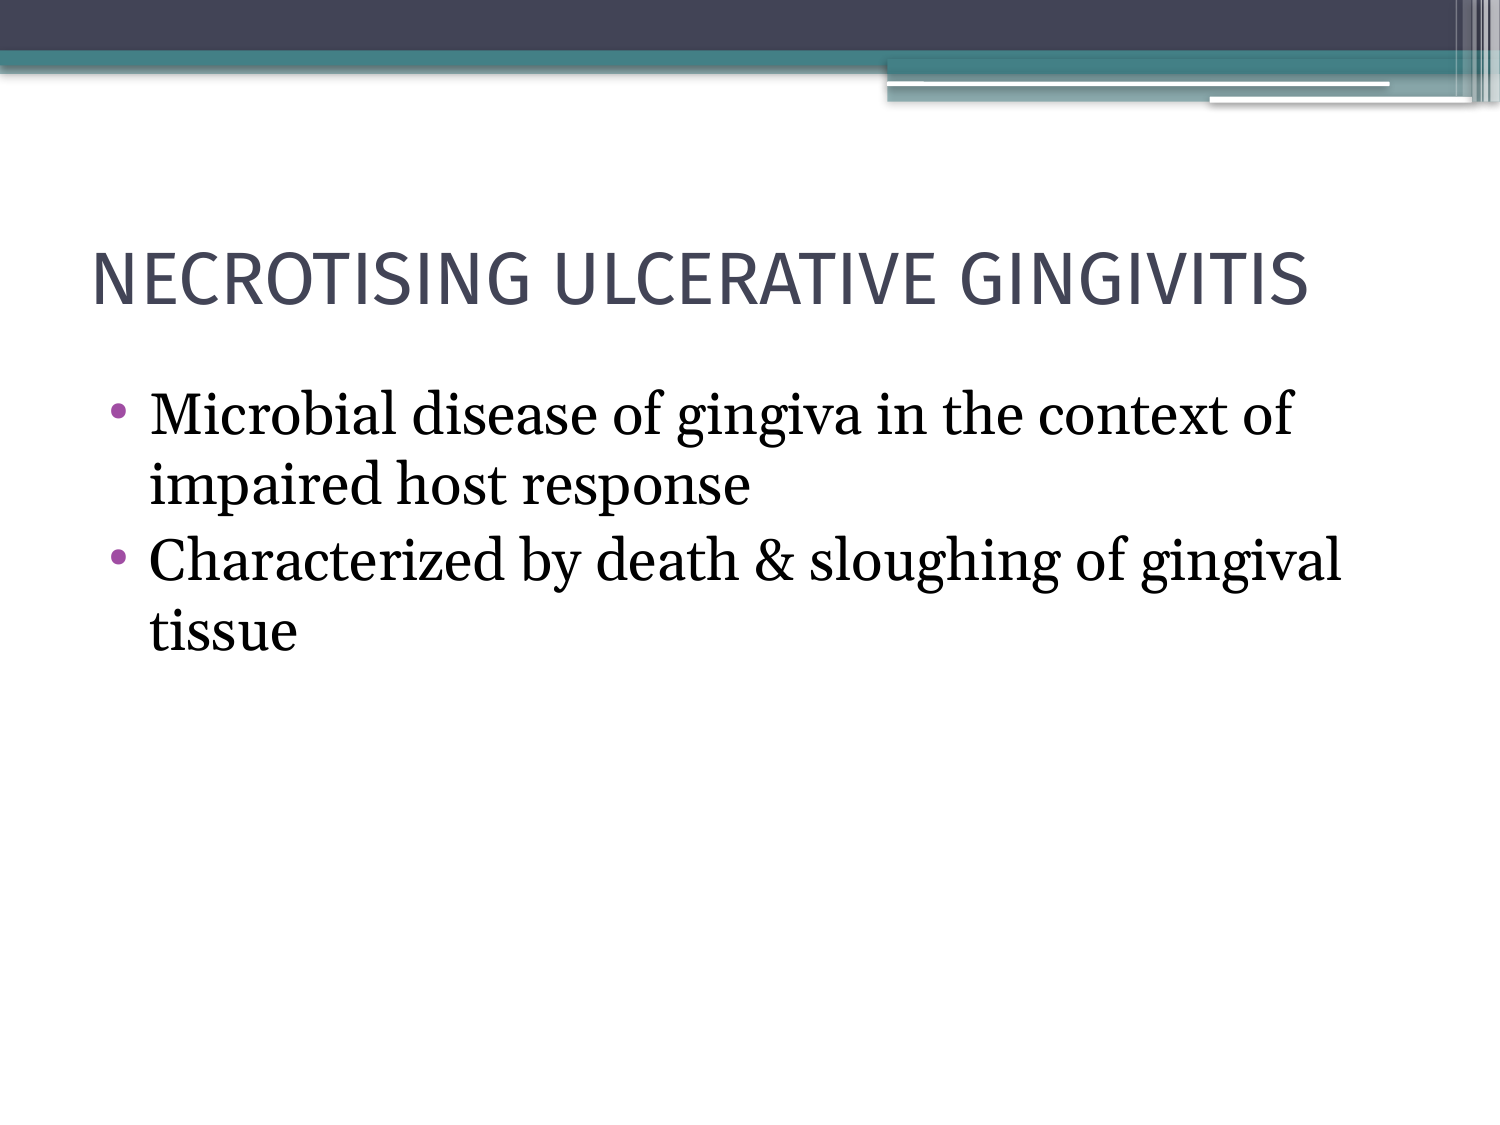

# NECROTISING ULCERATIVE GINGIVITIS
Microbial disease of gingiva in the context of impaired host response
Characterized by death & sloughing of gingival tissue